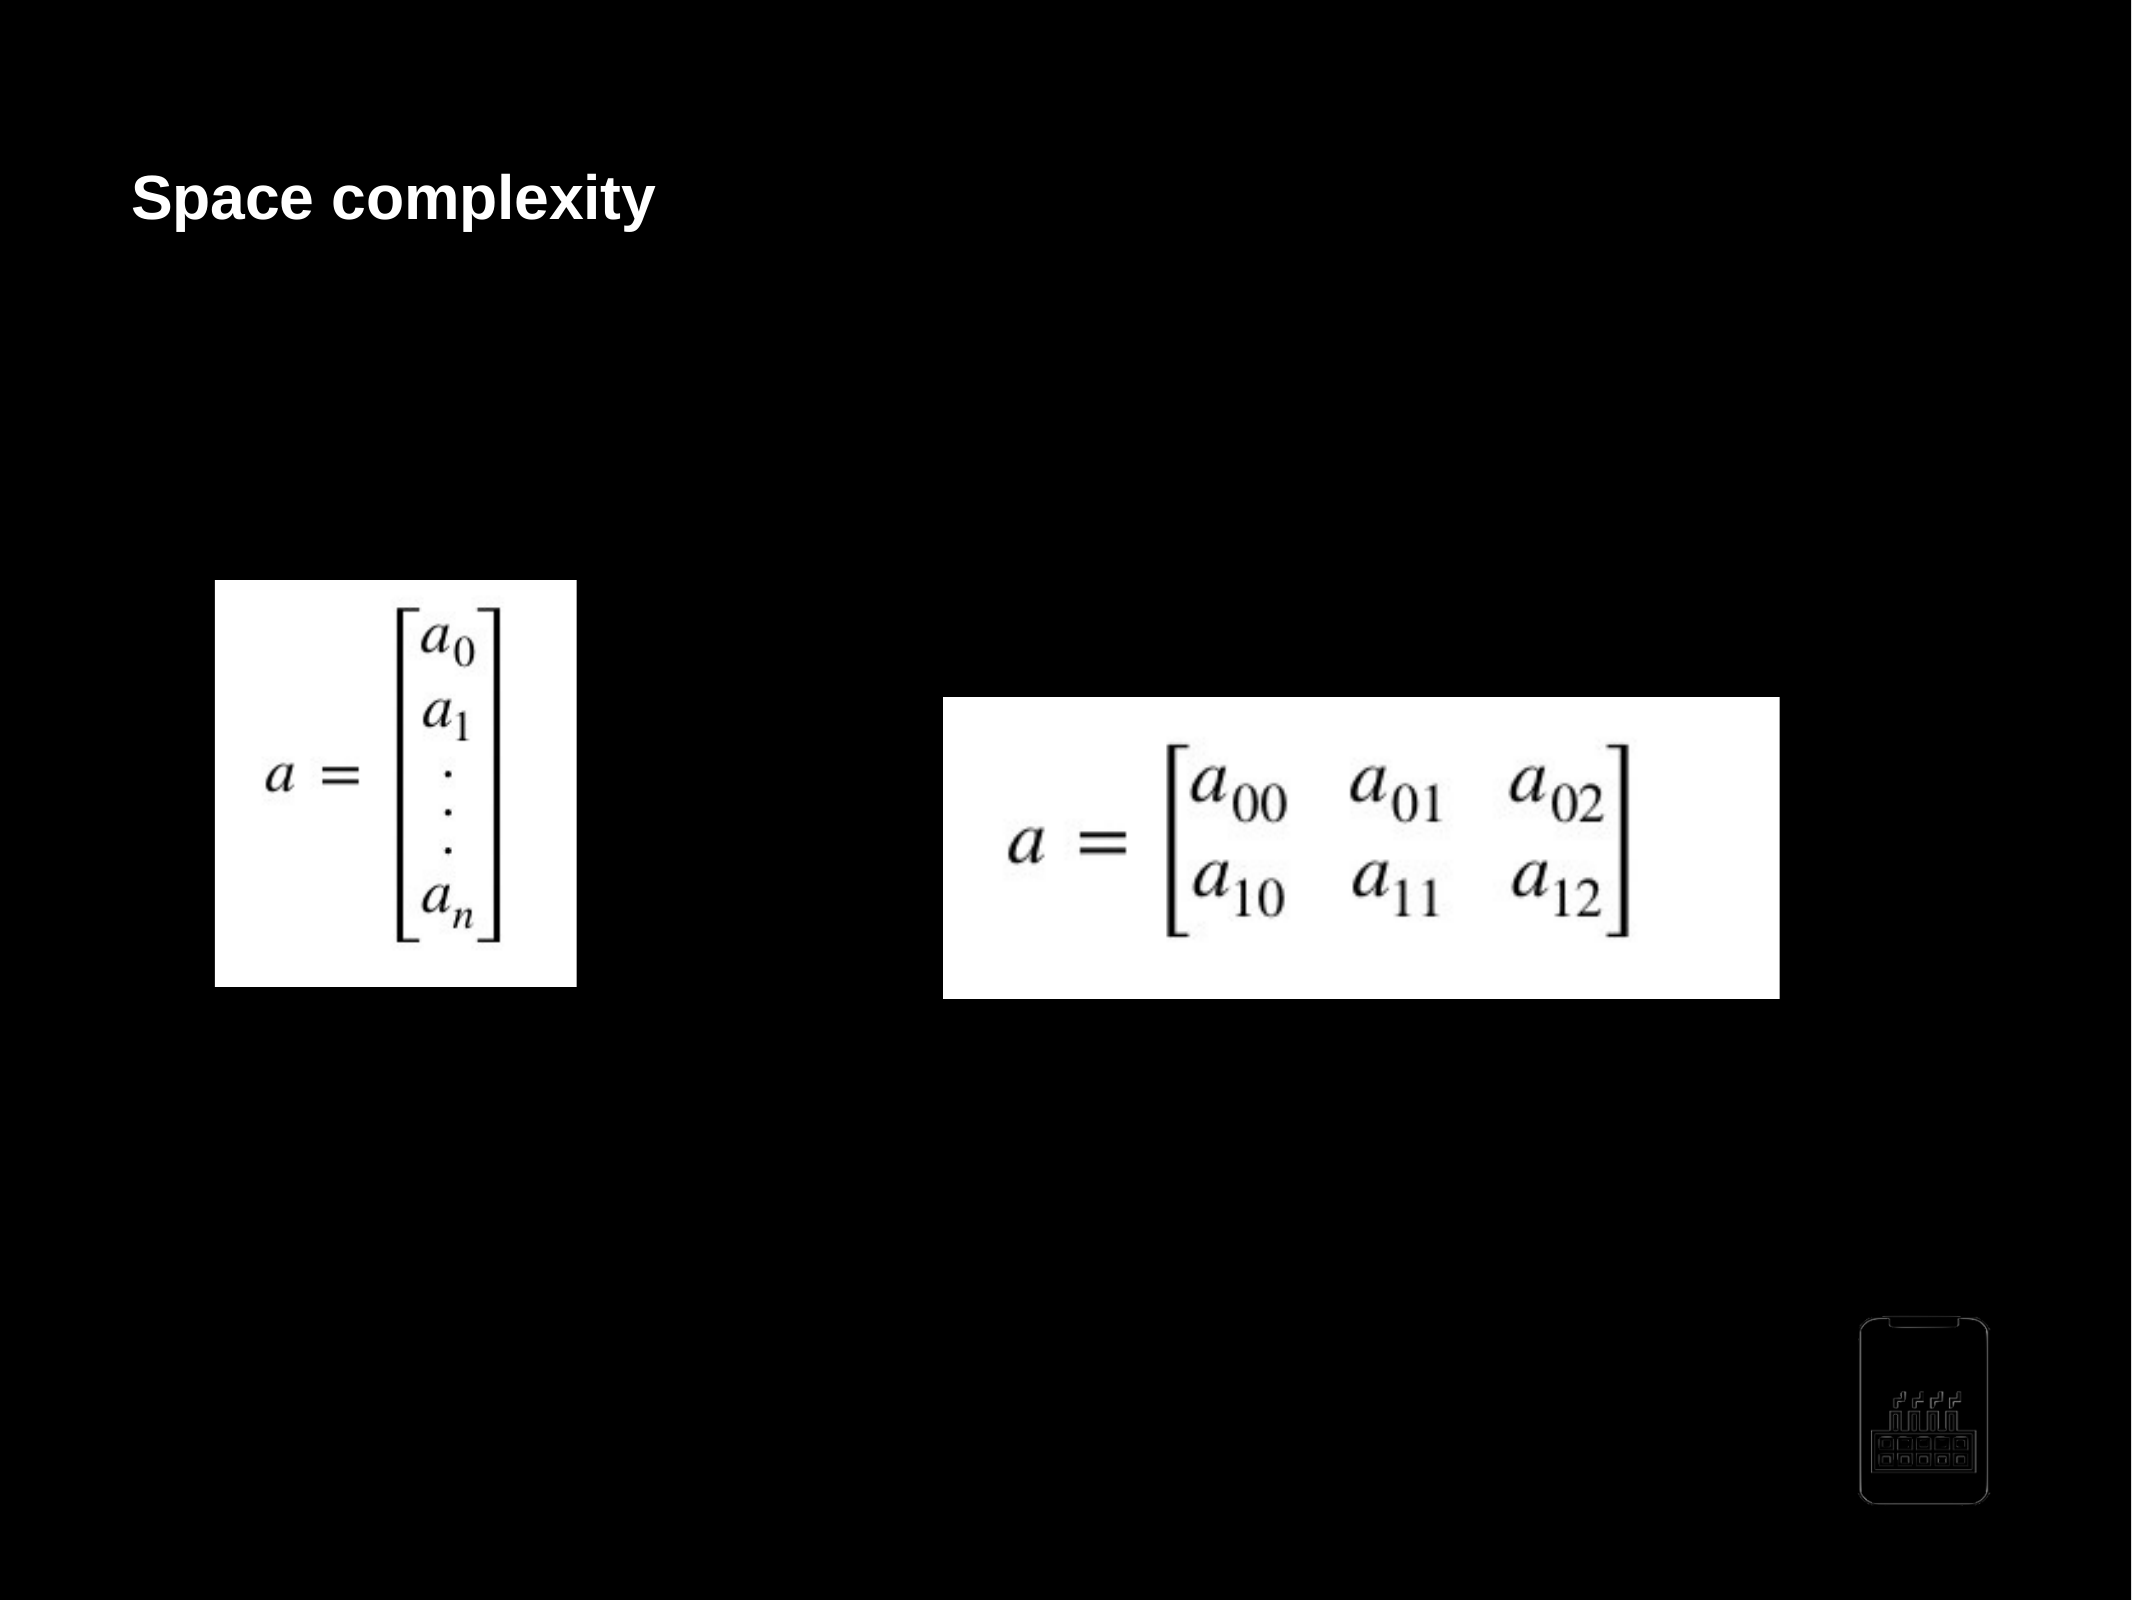

Space complexity
an array of size n
an array of size n*n

O(n2)
O(n)

AppMillers
www.appmillers.com